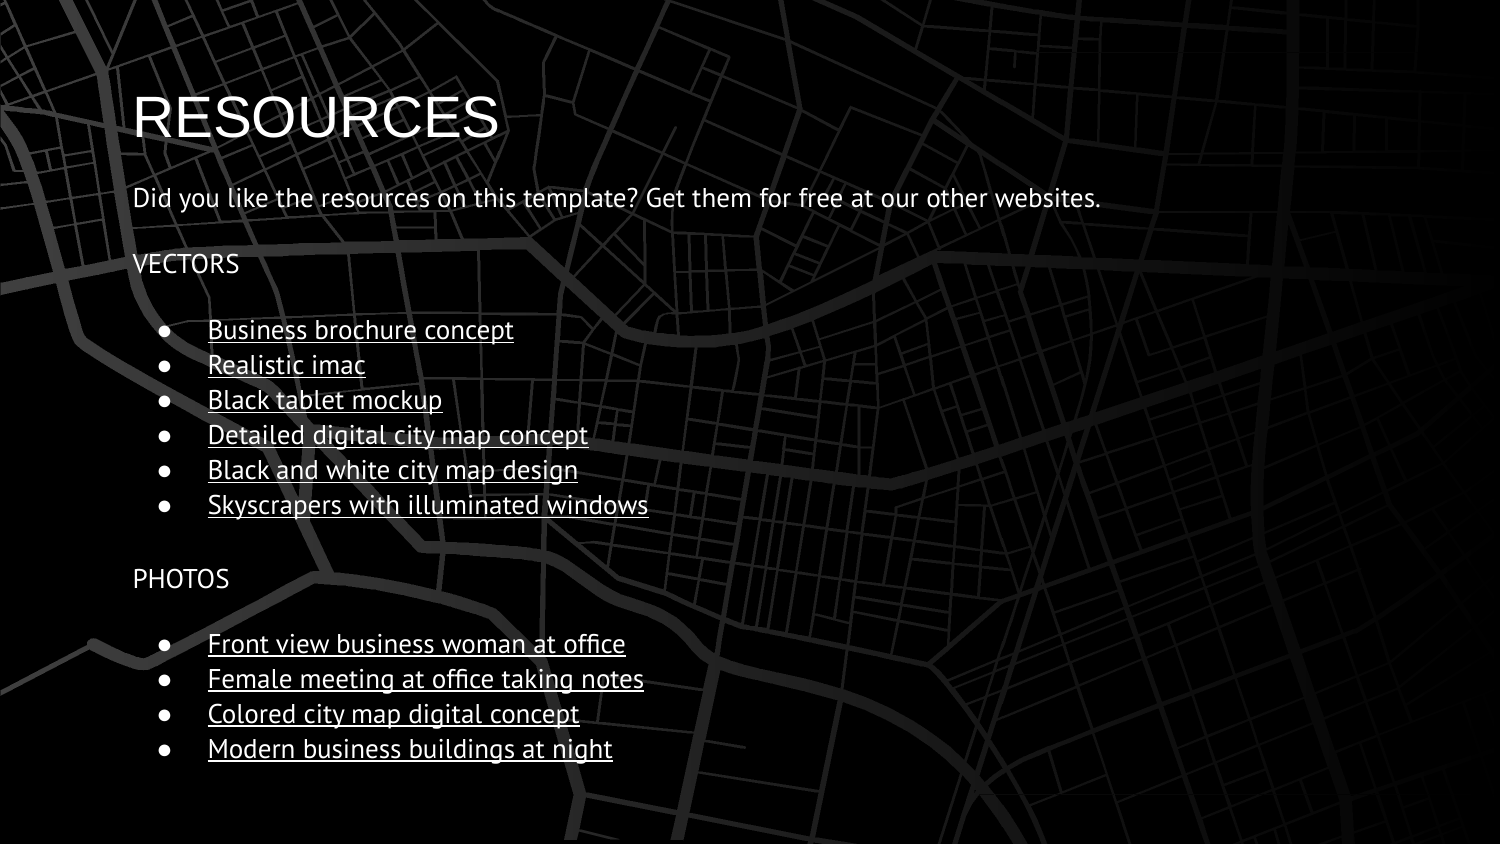

# RESOURCES
Did you like the resources on this template? Get them for free at our other websites.
VECTORS
Business brochure concept
Realistic imac
Black tablet mockup
Detailed digital city map concept
Black and white city map design
Skyscrapers with illuminated windows

PHOTOS

Front view business woman at office
Female meeting at office taking notes
Colored city map digital concept
Modern business buildings at night